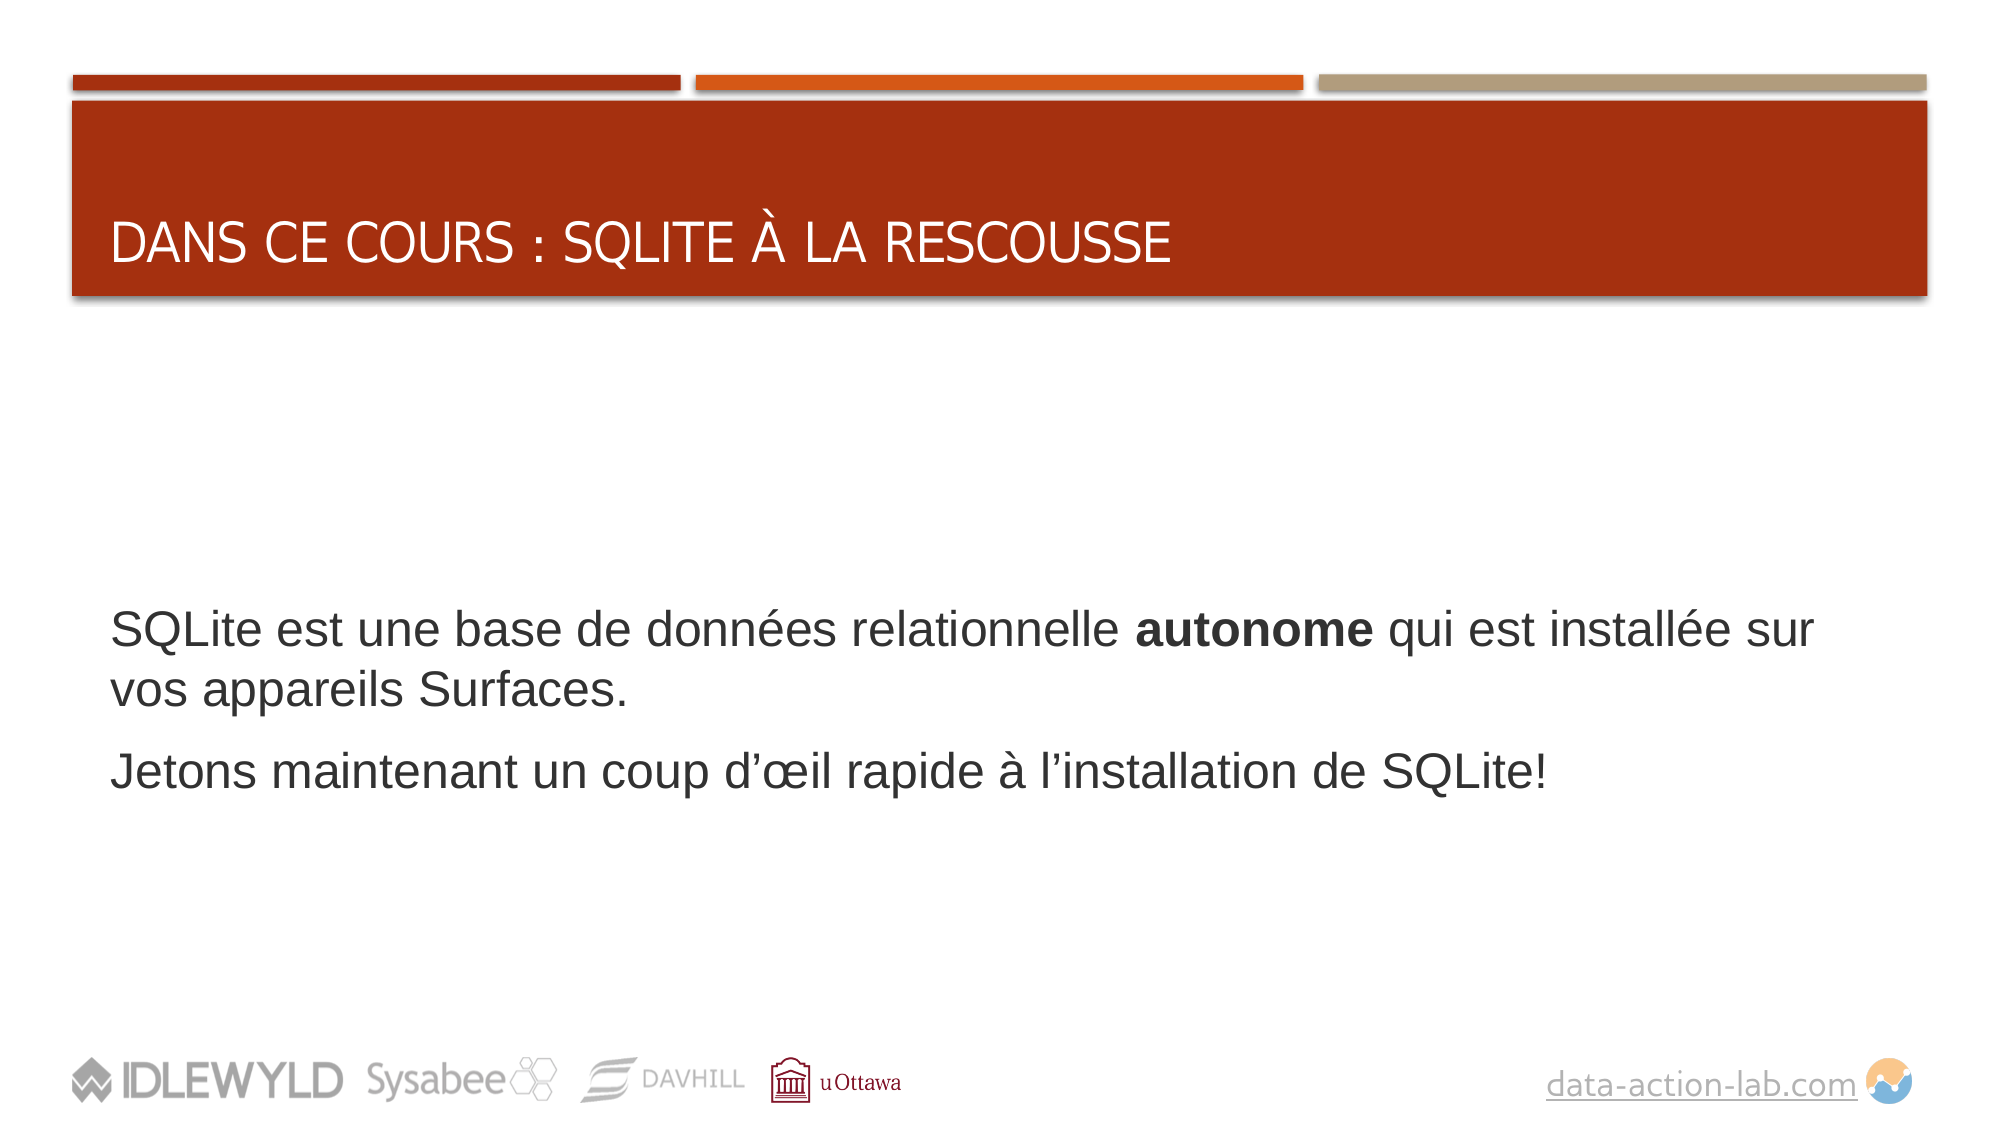

# DANS CE COURS : SQLite À LA RESCOUSSE
SQLite est une base de données relationnelle autonome qui est installée sur vos appareils Surfaces.
Jetons maintenant un coup d’œil rapide à l’installation de SQLite!